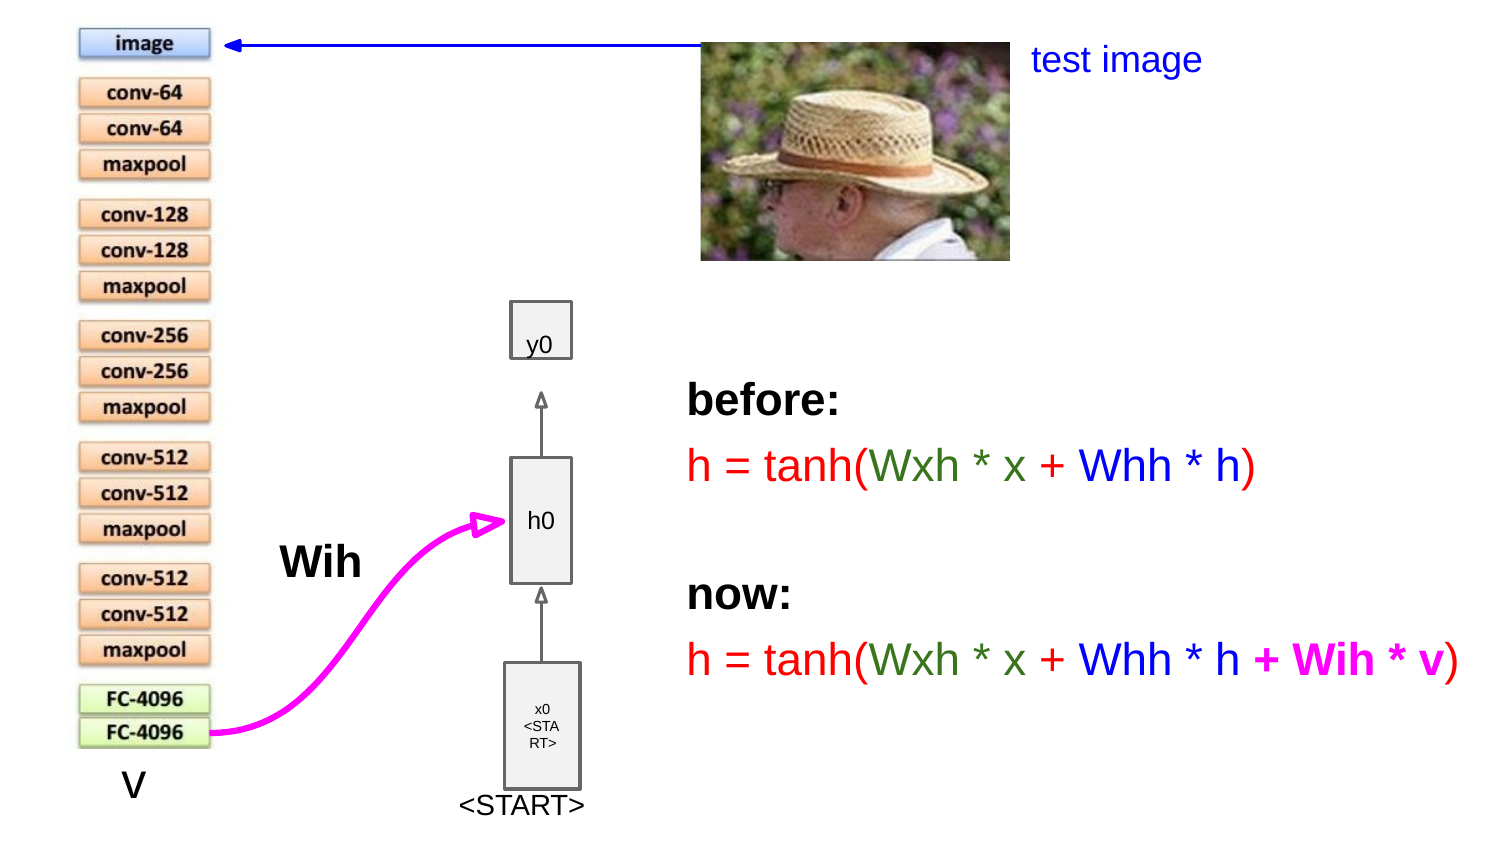

test image

y0
before:
h = tanh(Wxh * x + Whh * h)

h0

Wih
now:
h = tanh(Wxh * x + Whh * h + Wih * v)

x0
<STA  RT>
v

<START>